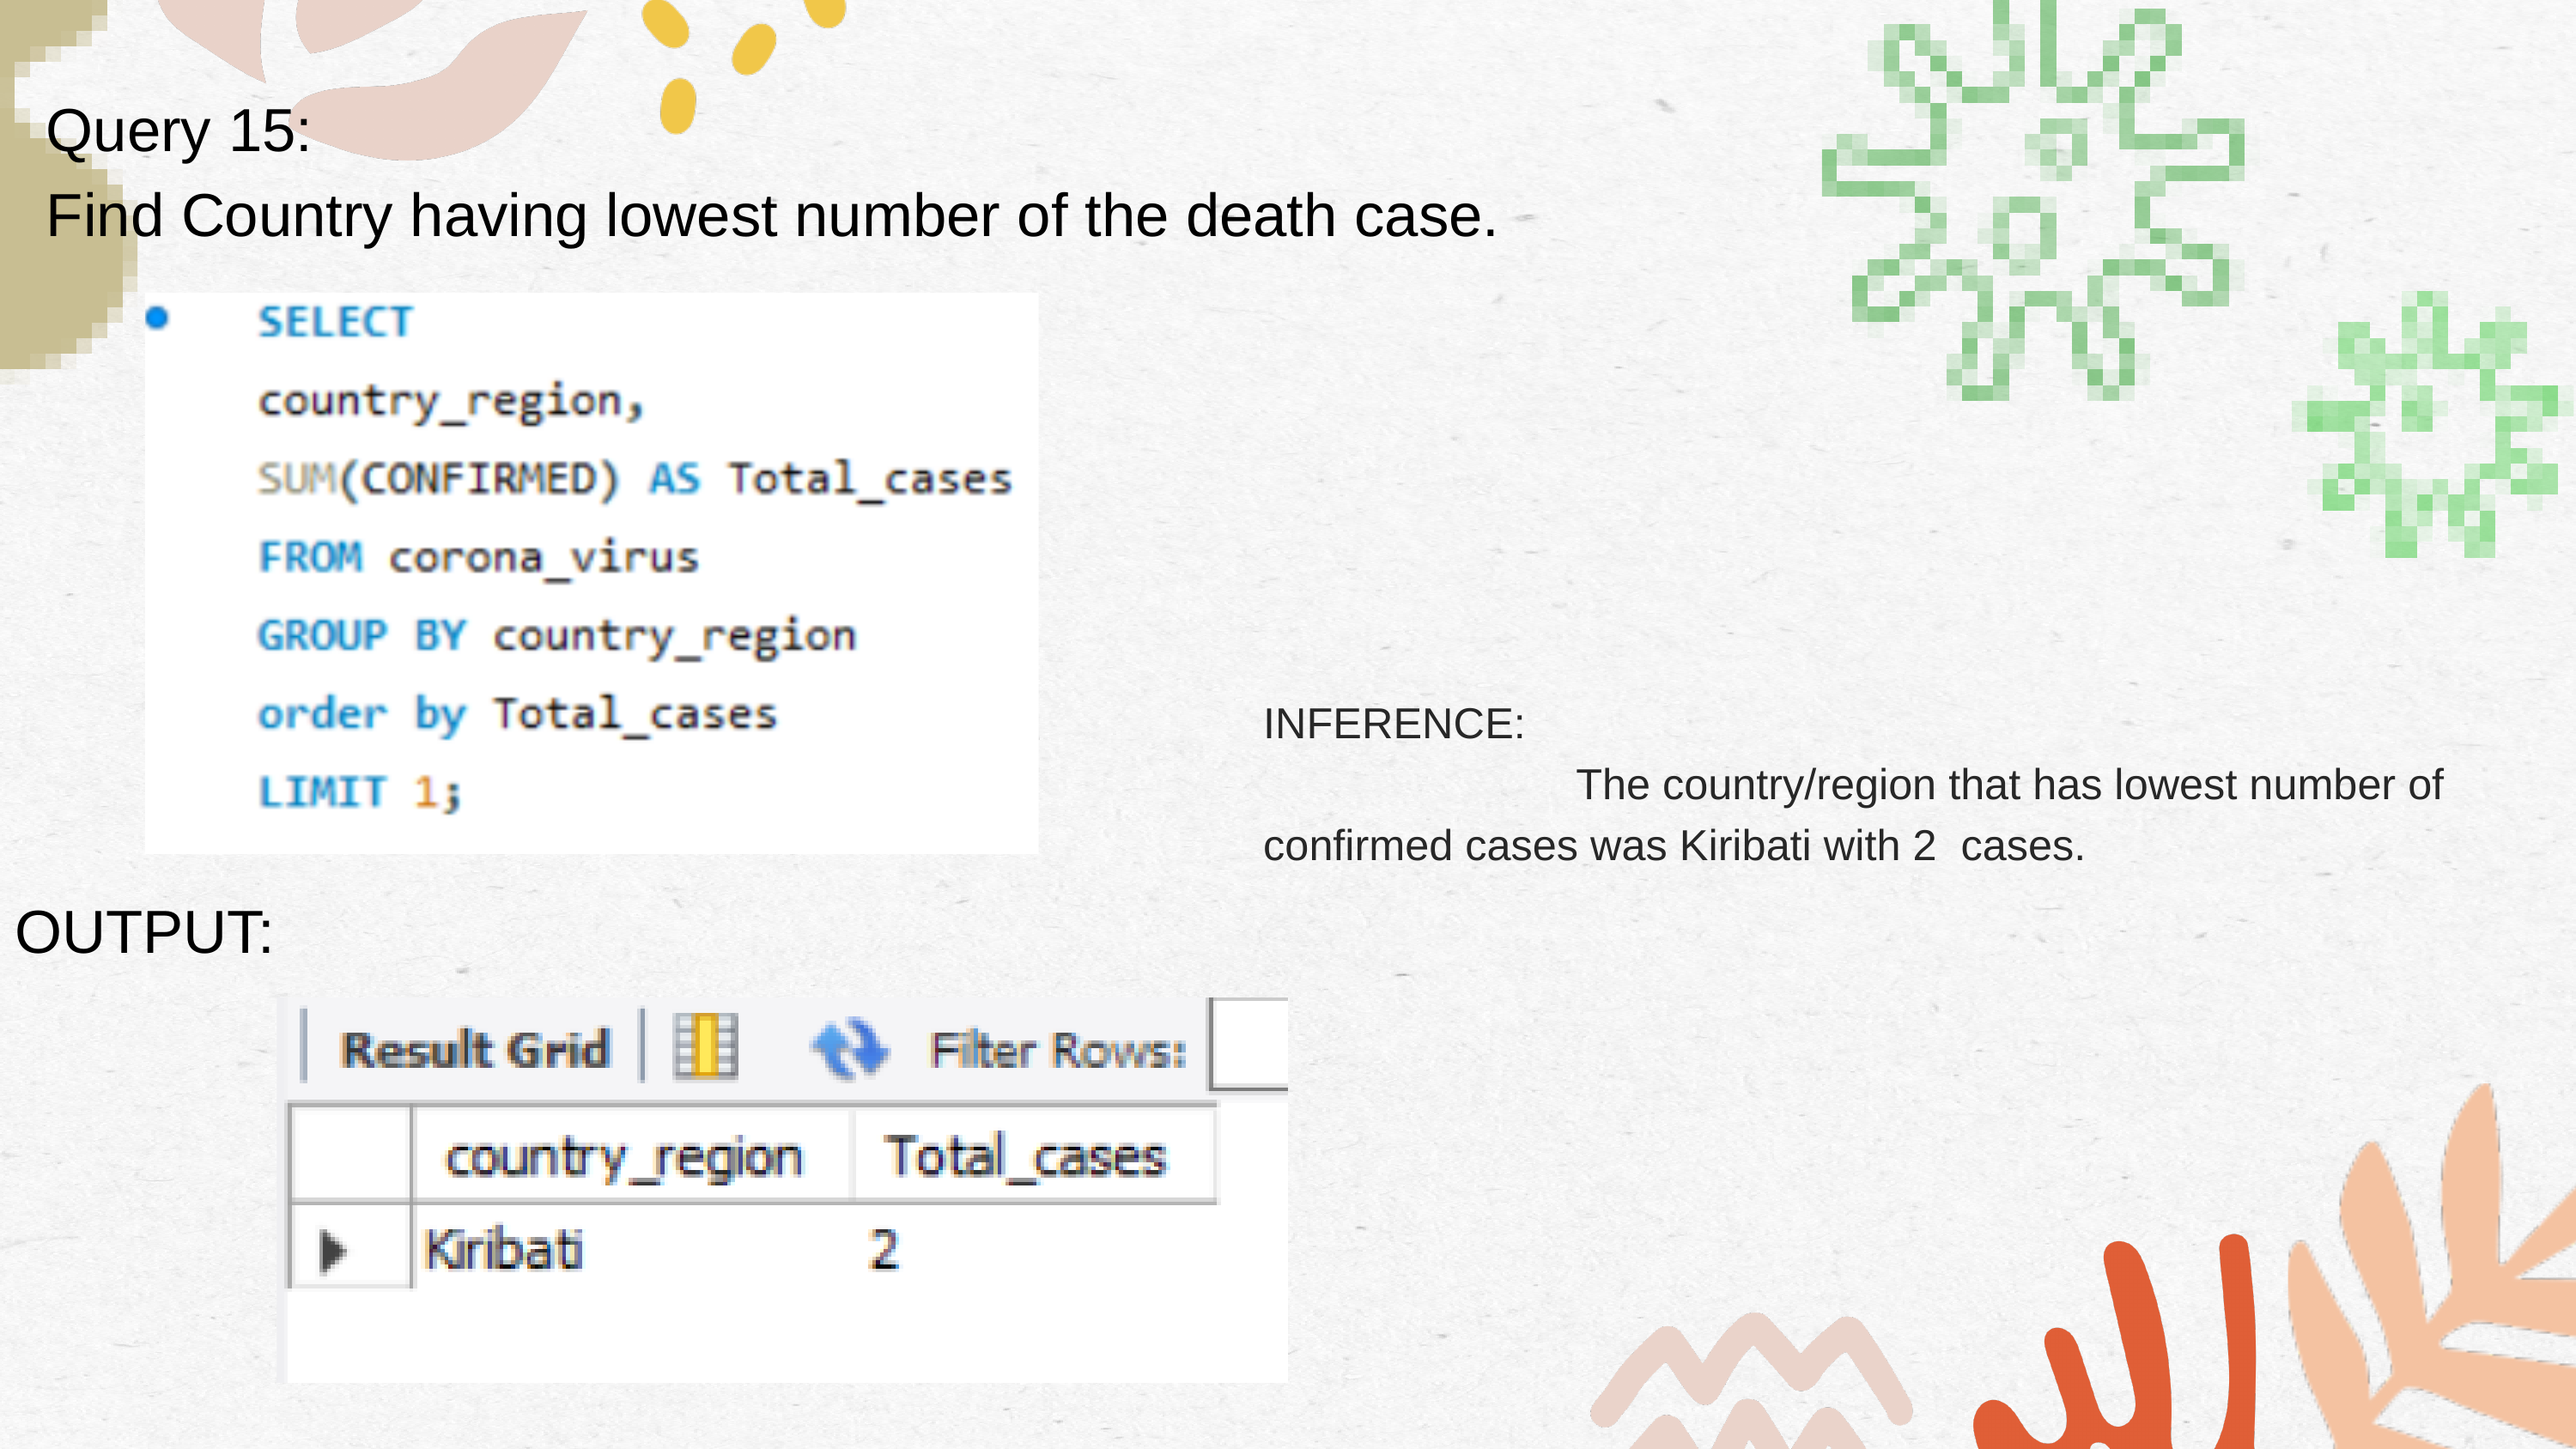

Query 15:
Find Country having lowest number of the death case.

INFERENCE:
                          The country/region that has lowest number of confirmed cases was Kiribati with 2  cases.

OUTPUT: